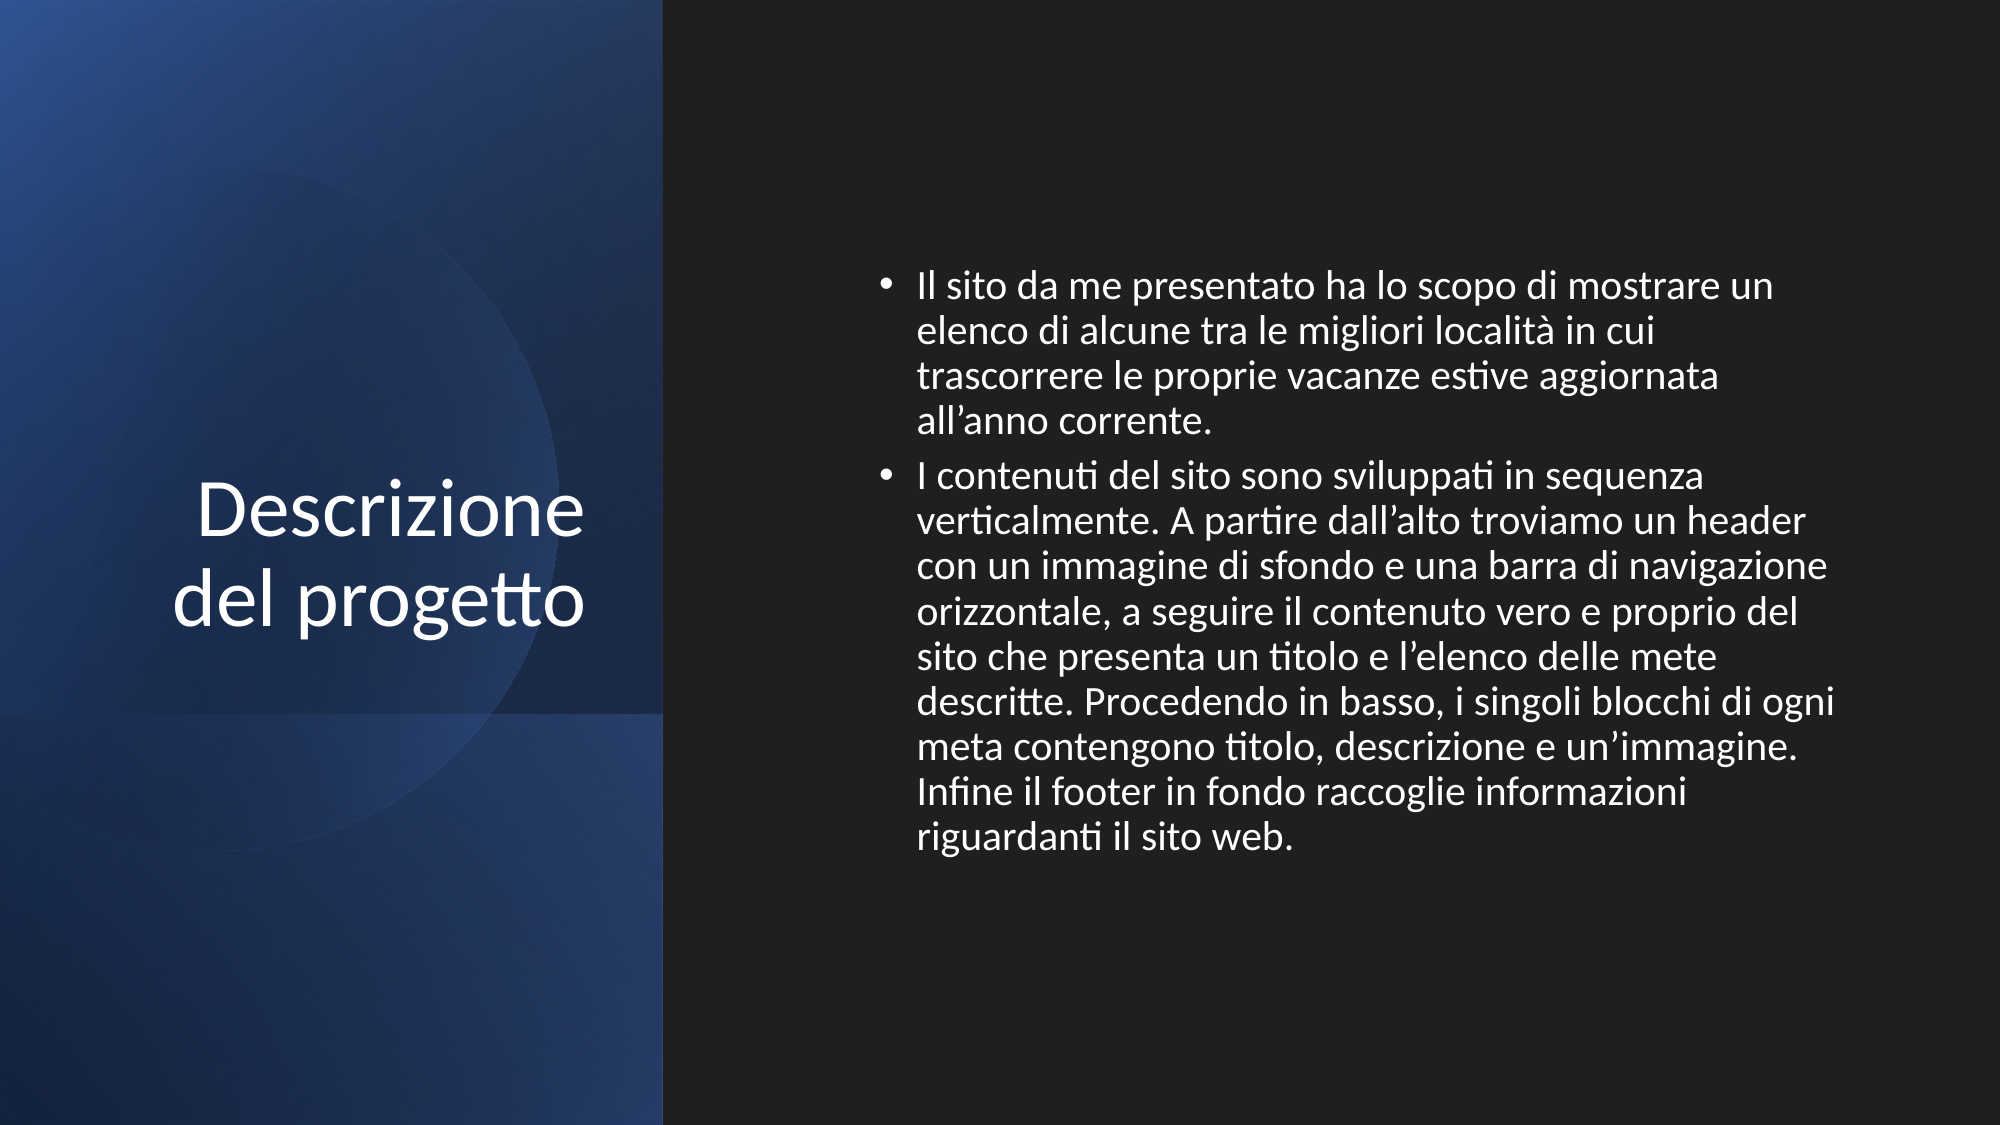

# Descrizione del progetto
Il sito da me presentato ha lo scopo di mostrare un elenco di alcune tra le migliori località in cui trascorrere le proprie vacanze estive aggiornata all’anno corrente.
I contenuti del sito sono sviluppati in sequenza verticalmente. A partire dall’alto troviamo un header con un immagine di sfondo e una barra di navigazione orizzontale, a seguire il contenuto vero e proprio del sito che presenta un titolo e l’elenco delle mete descritte. Procedendo in basso, i singoli blocchi di ogni meta contengono titolo, descrizione e un’immagine. Infine il footer in fondo raccoglie informazioni riguardanti il sito web.